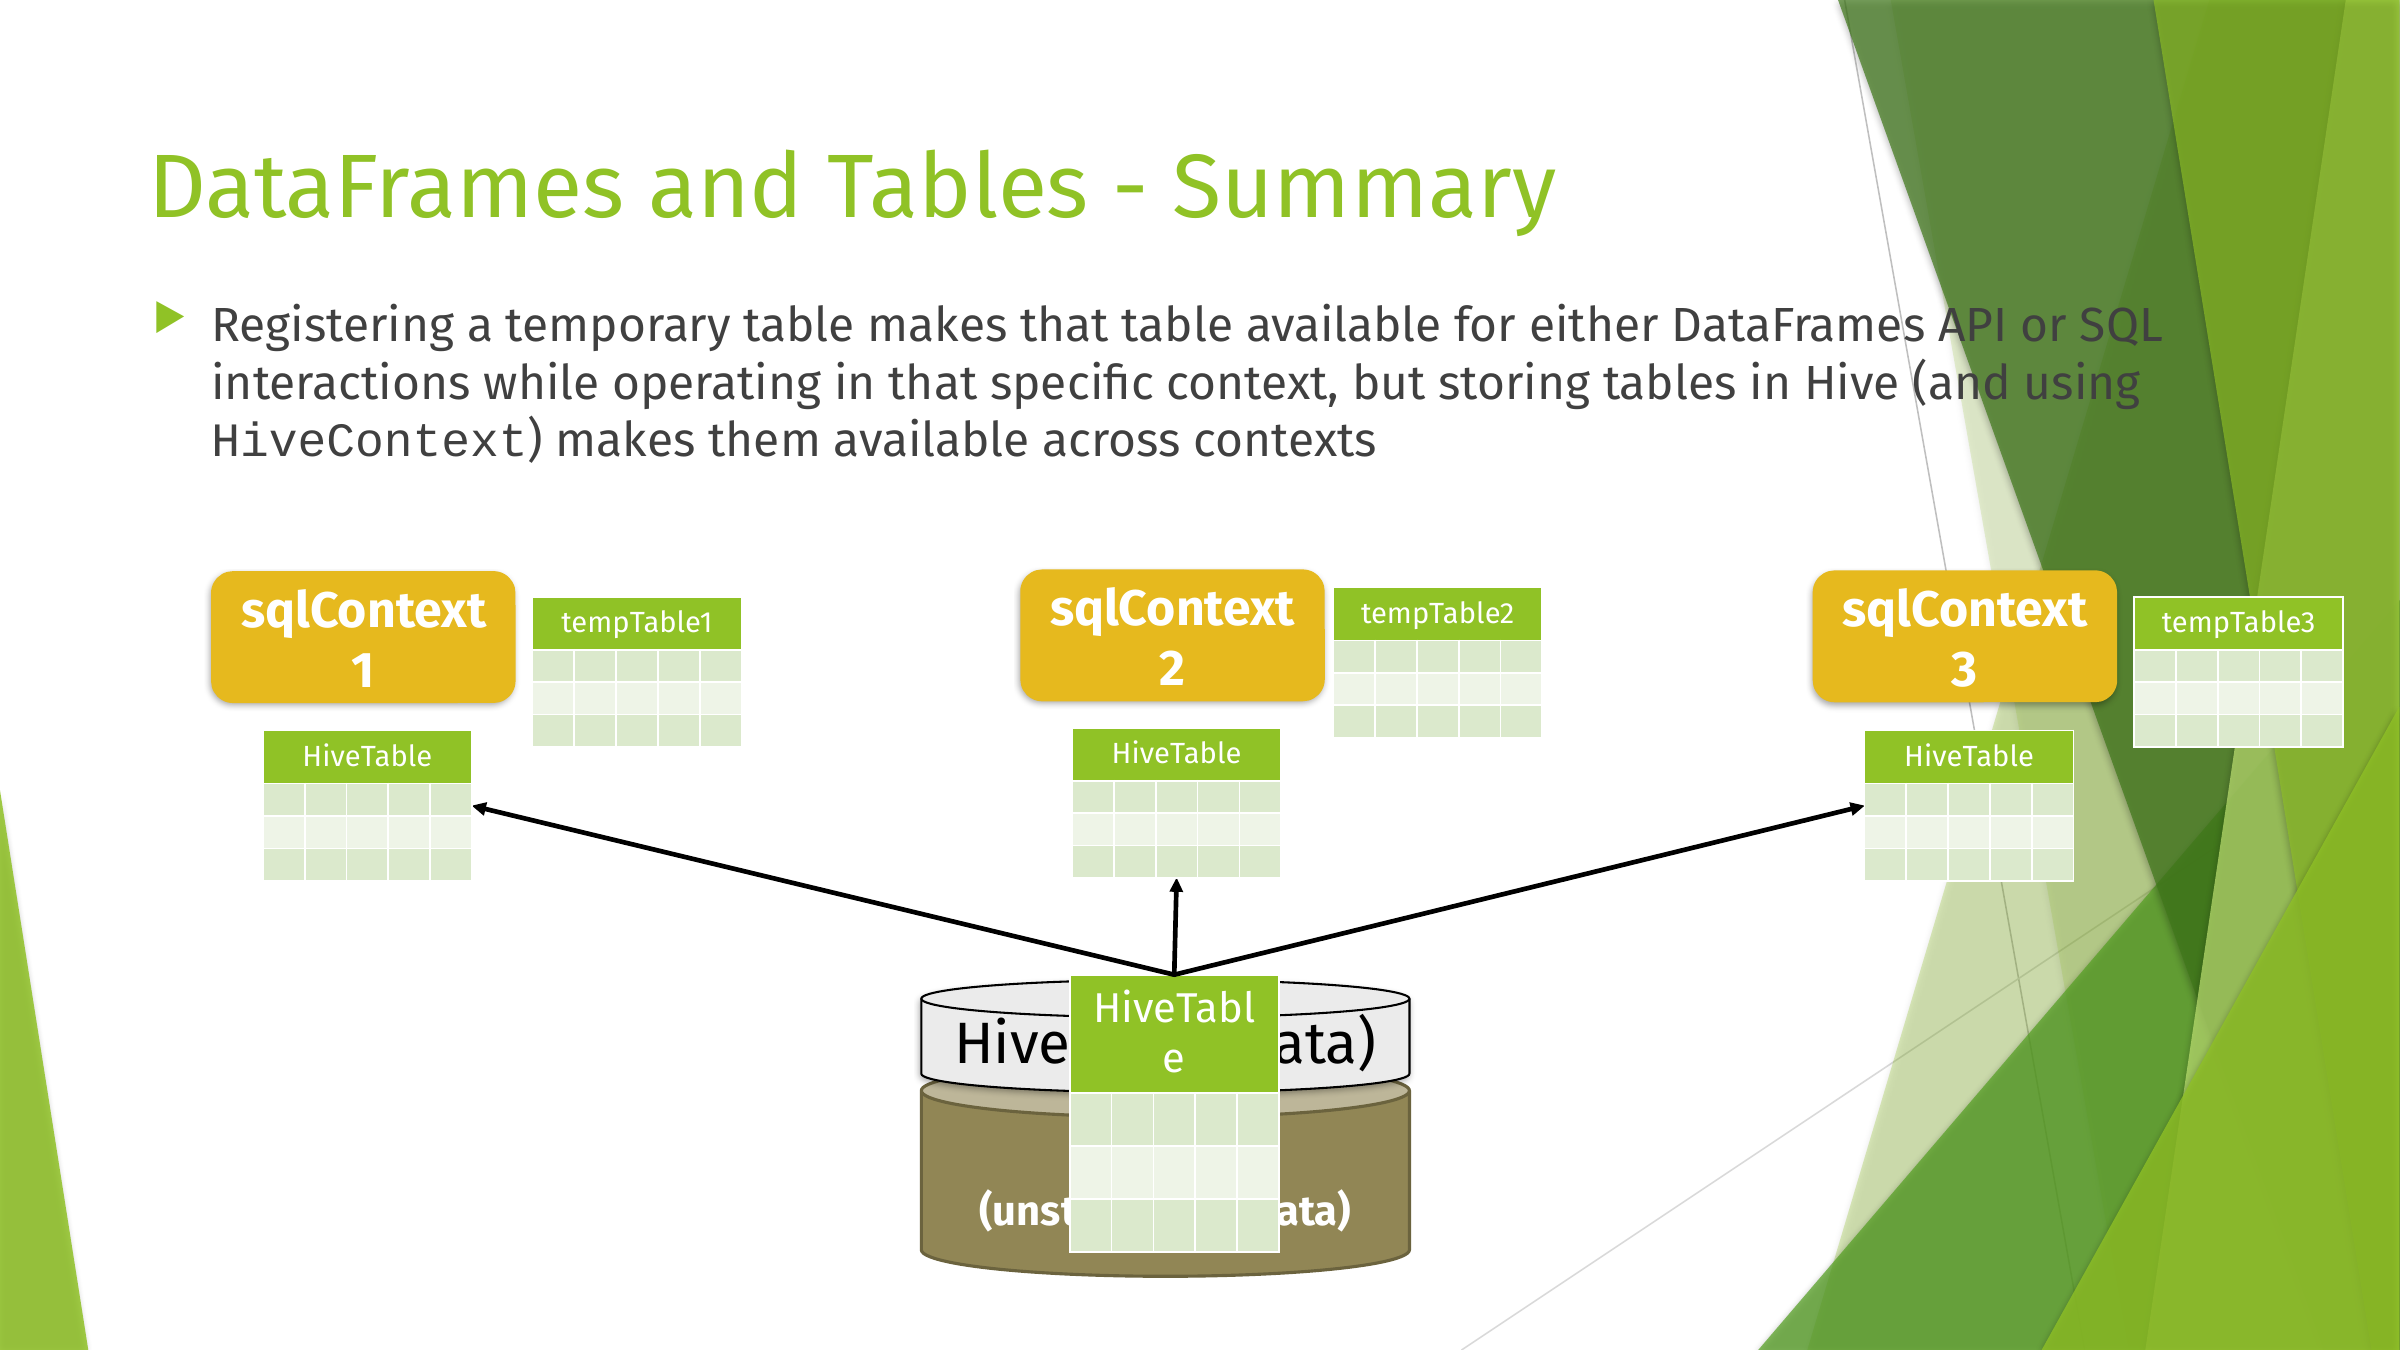

# DataFrames and Tables - Summary
Registering a temporary table makes that table available for either DataFrames API or SQL interactions while operating in that specific context, but storing tables in Hive (and using HiveContext) makes them available across contexts
sqlContext2
sqlContext3
sqlContext1
| tempTable2 |  |  |  |  |
| --- | --- | --- | --- | --- |
|  |  |  |  |  |
|  |  |  |  |  |
|  |  |  |  |  |
| tempTable1 |  |  |  |  |
| --- | --- | --- | --- | --- |
|  |  |  |  |  |
|  |  |  |  |  |
|  |  |  |  |  |
| tempTable3 |  |  |  |  |
| --- | --- | --- | --- | --- |
|  |  |  |  |  |
|  |  |  |  |  |
|  |  |  |  |  |
| HiveTable |  |  |  |  |
| --- | --- | --- | --- | --- |
|  |  |  |  |  |
|  |  |  |  |  |
|  |  |  |  |  |
| HiveTable |  |  |  |  |
| --- | --- | --- | --- | --- |
|  |  |  |  |  |
|  |  |  |  |  |
|  |  |  |  |  |
| HiveTable |  |  |  |  |
| --- | --- | --- | --- | --- |
|  |  |  |  |  |
|  |  |  |  |  |
|  |  |  |  |  |
| HiveTable |  |  |  |  |
| --- | --- | --- | --- | --- |
|  |  |  |  |  |
|  |  |  |  |  |
|  |  |  |  |  |
Hive (metadata)
HDFS
(unstructured data)